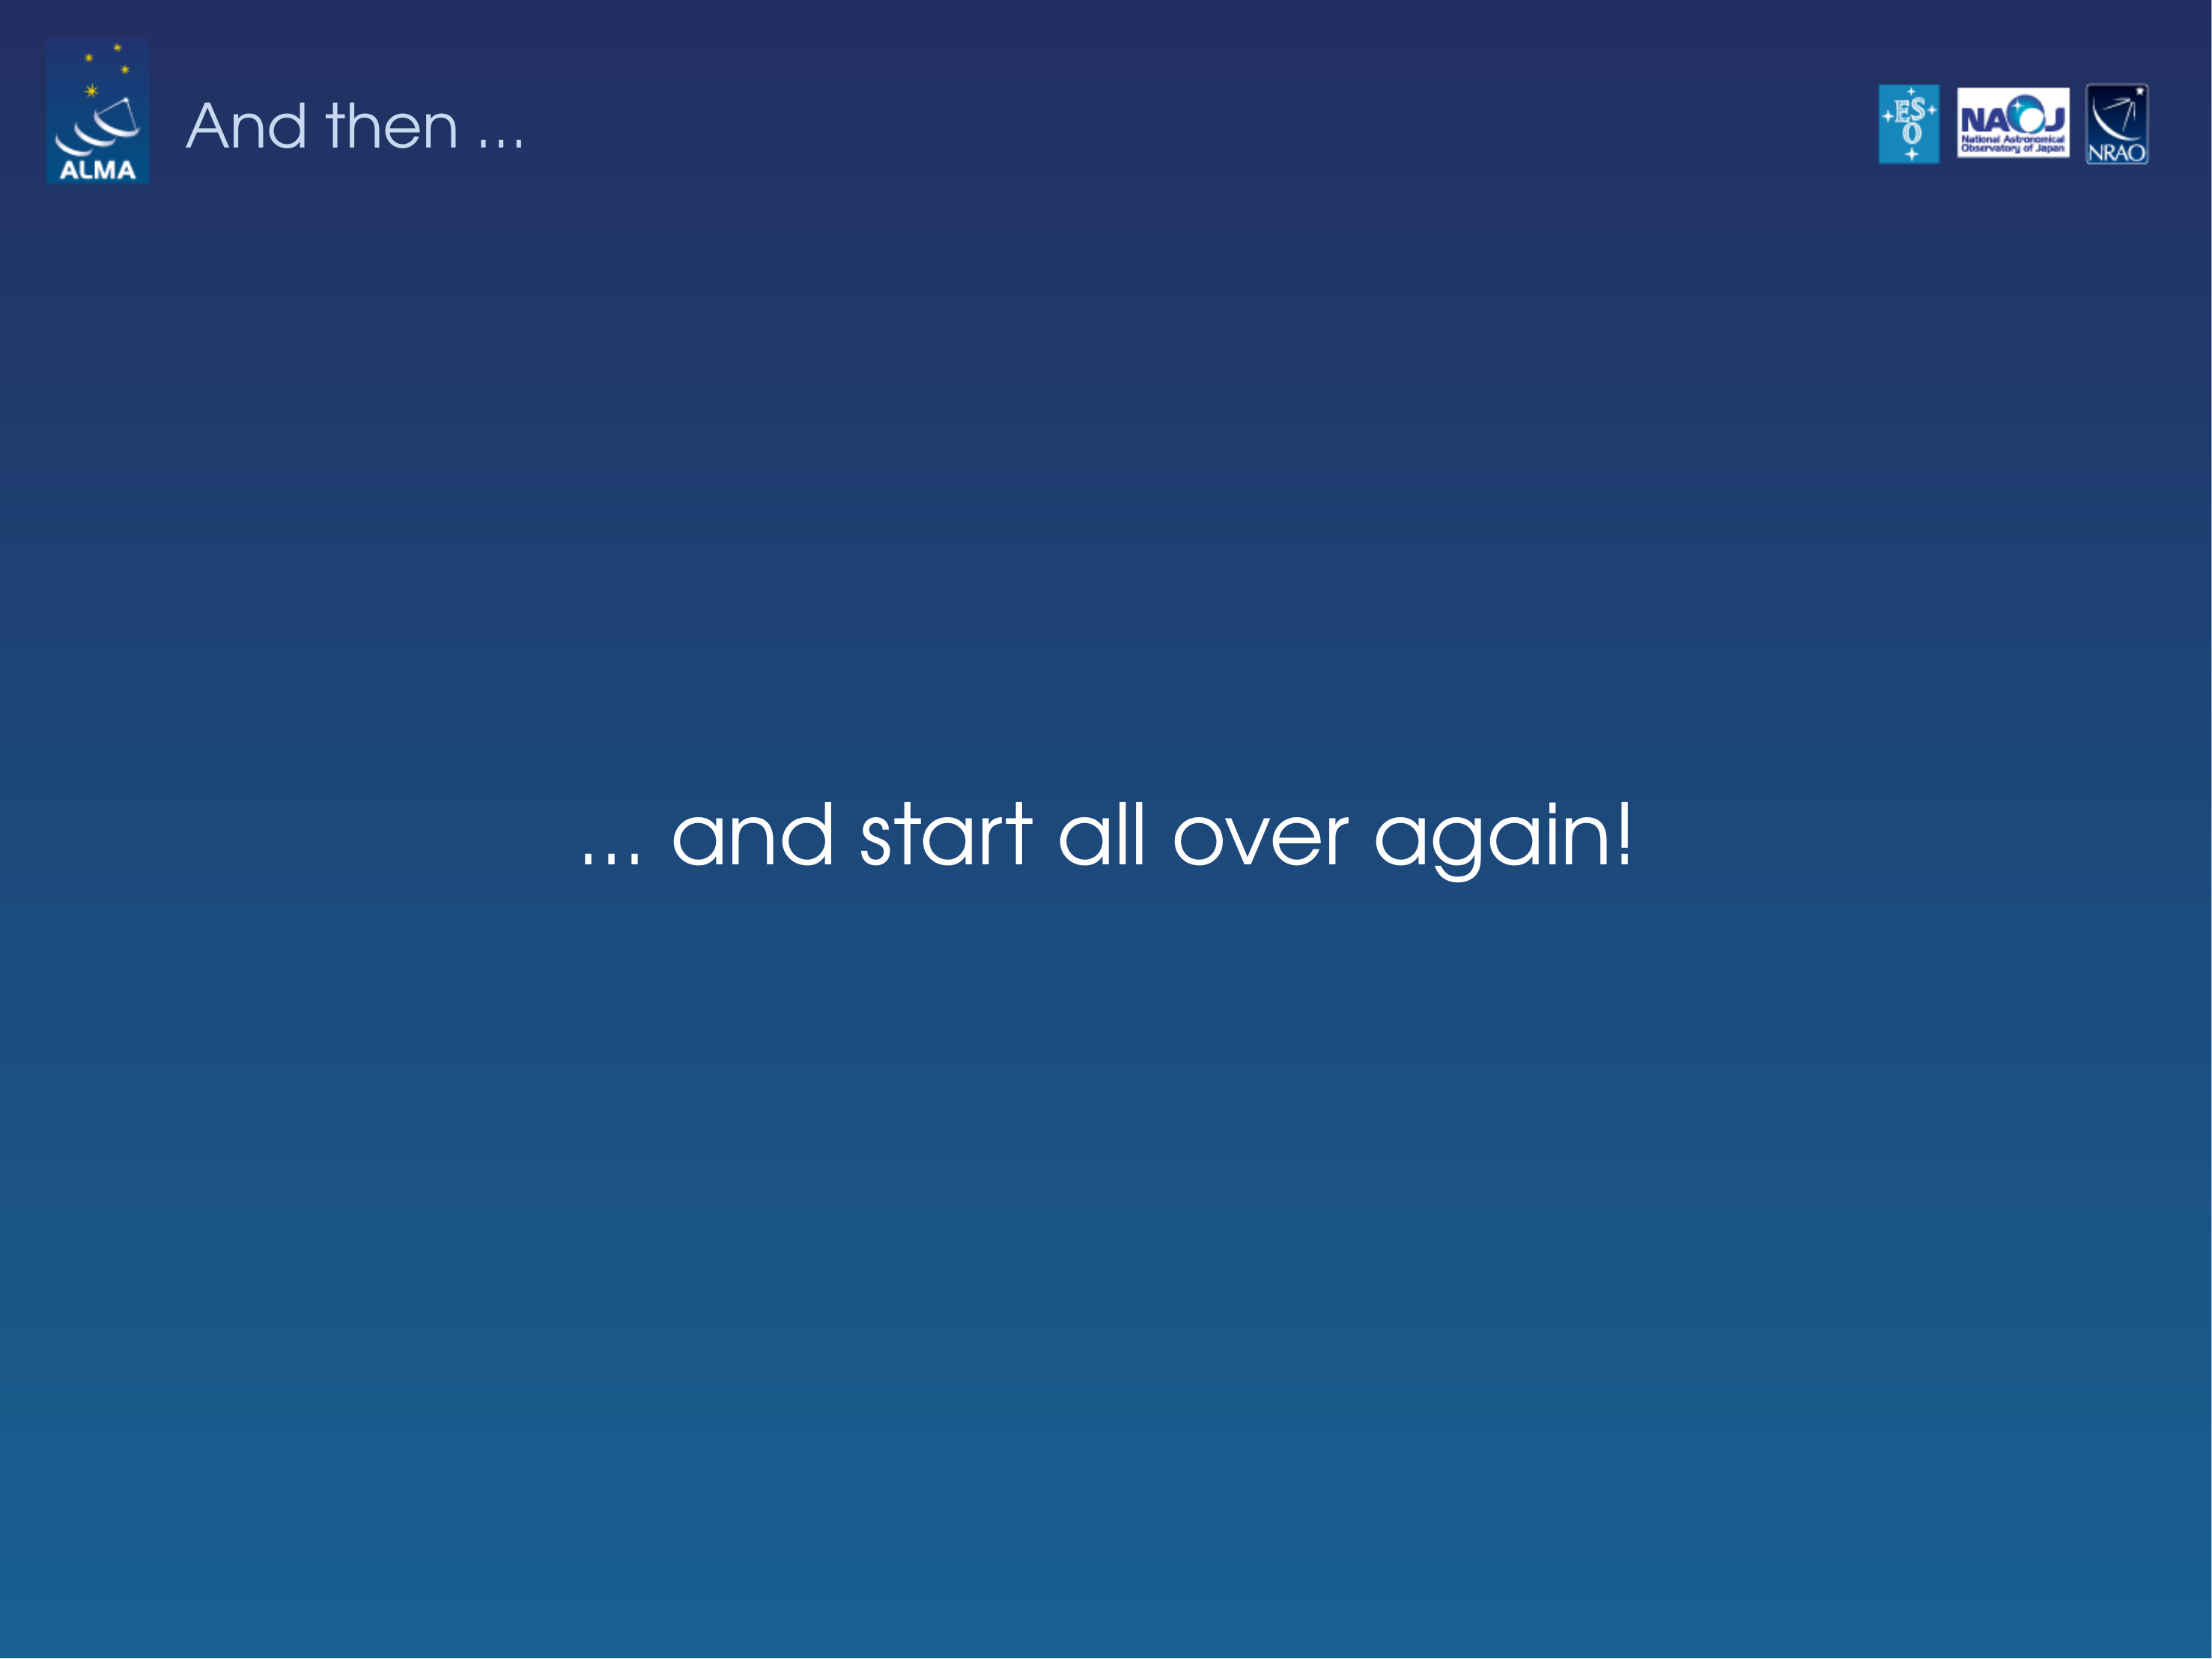

# And then …
... and start all over again!